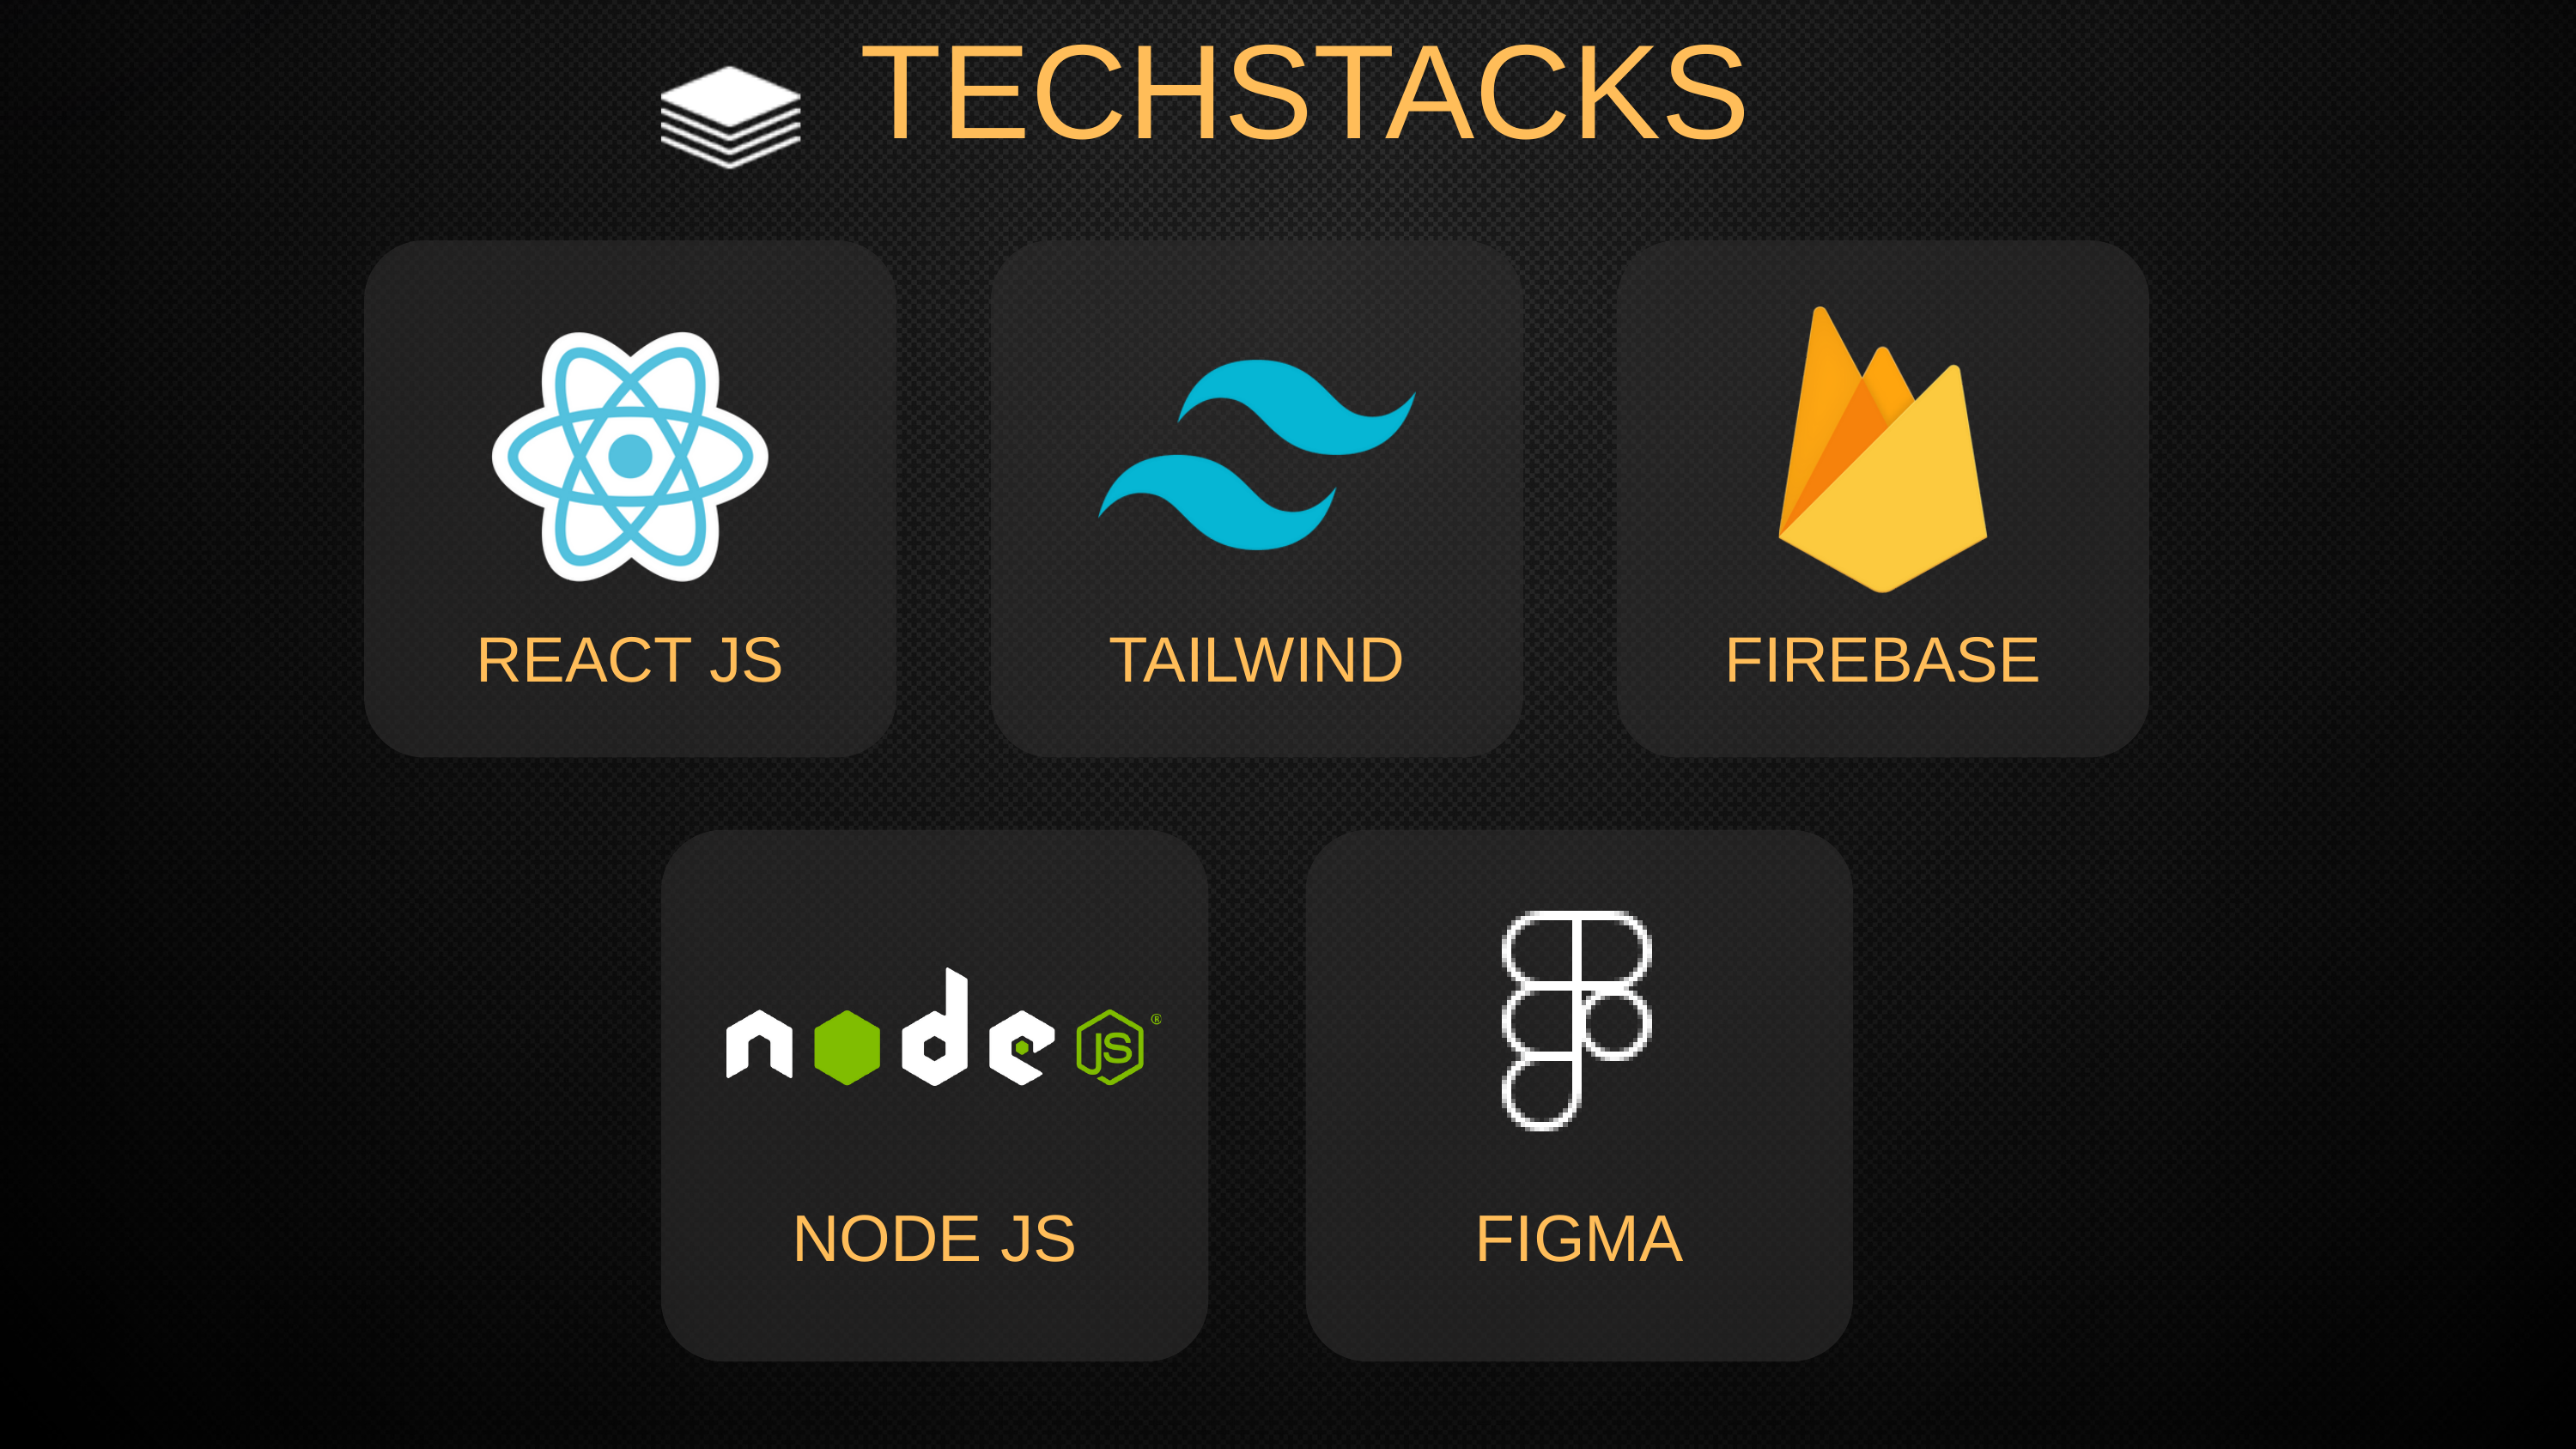

TECHSTACKS

REACT JS

TAILWIND

FIREBASE

NODE JS

FIGMA